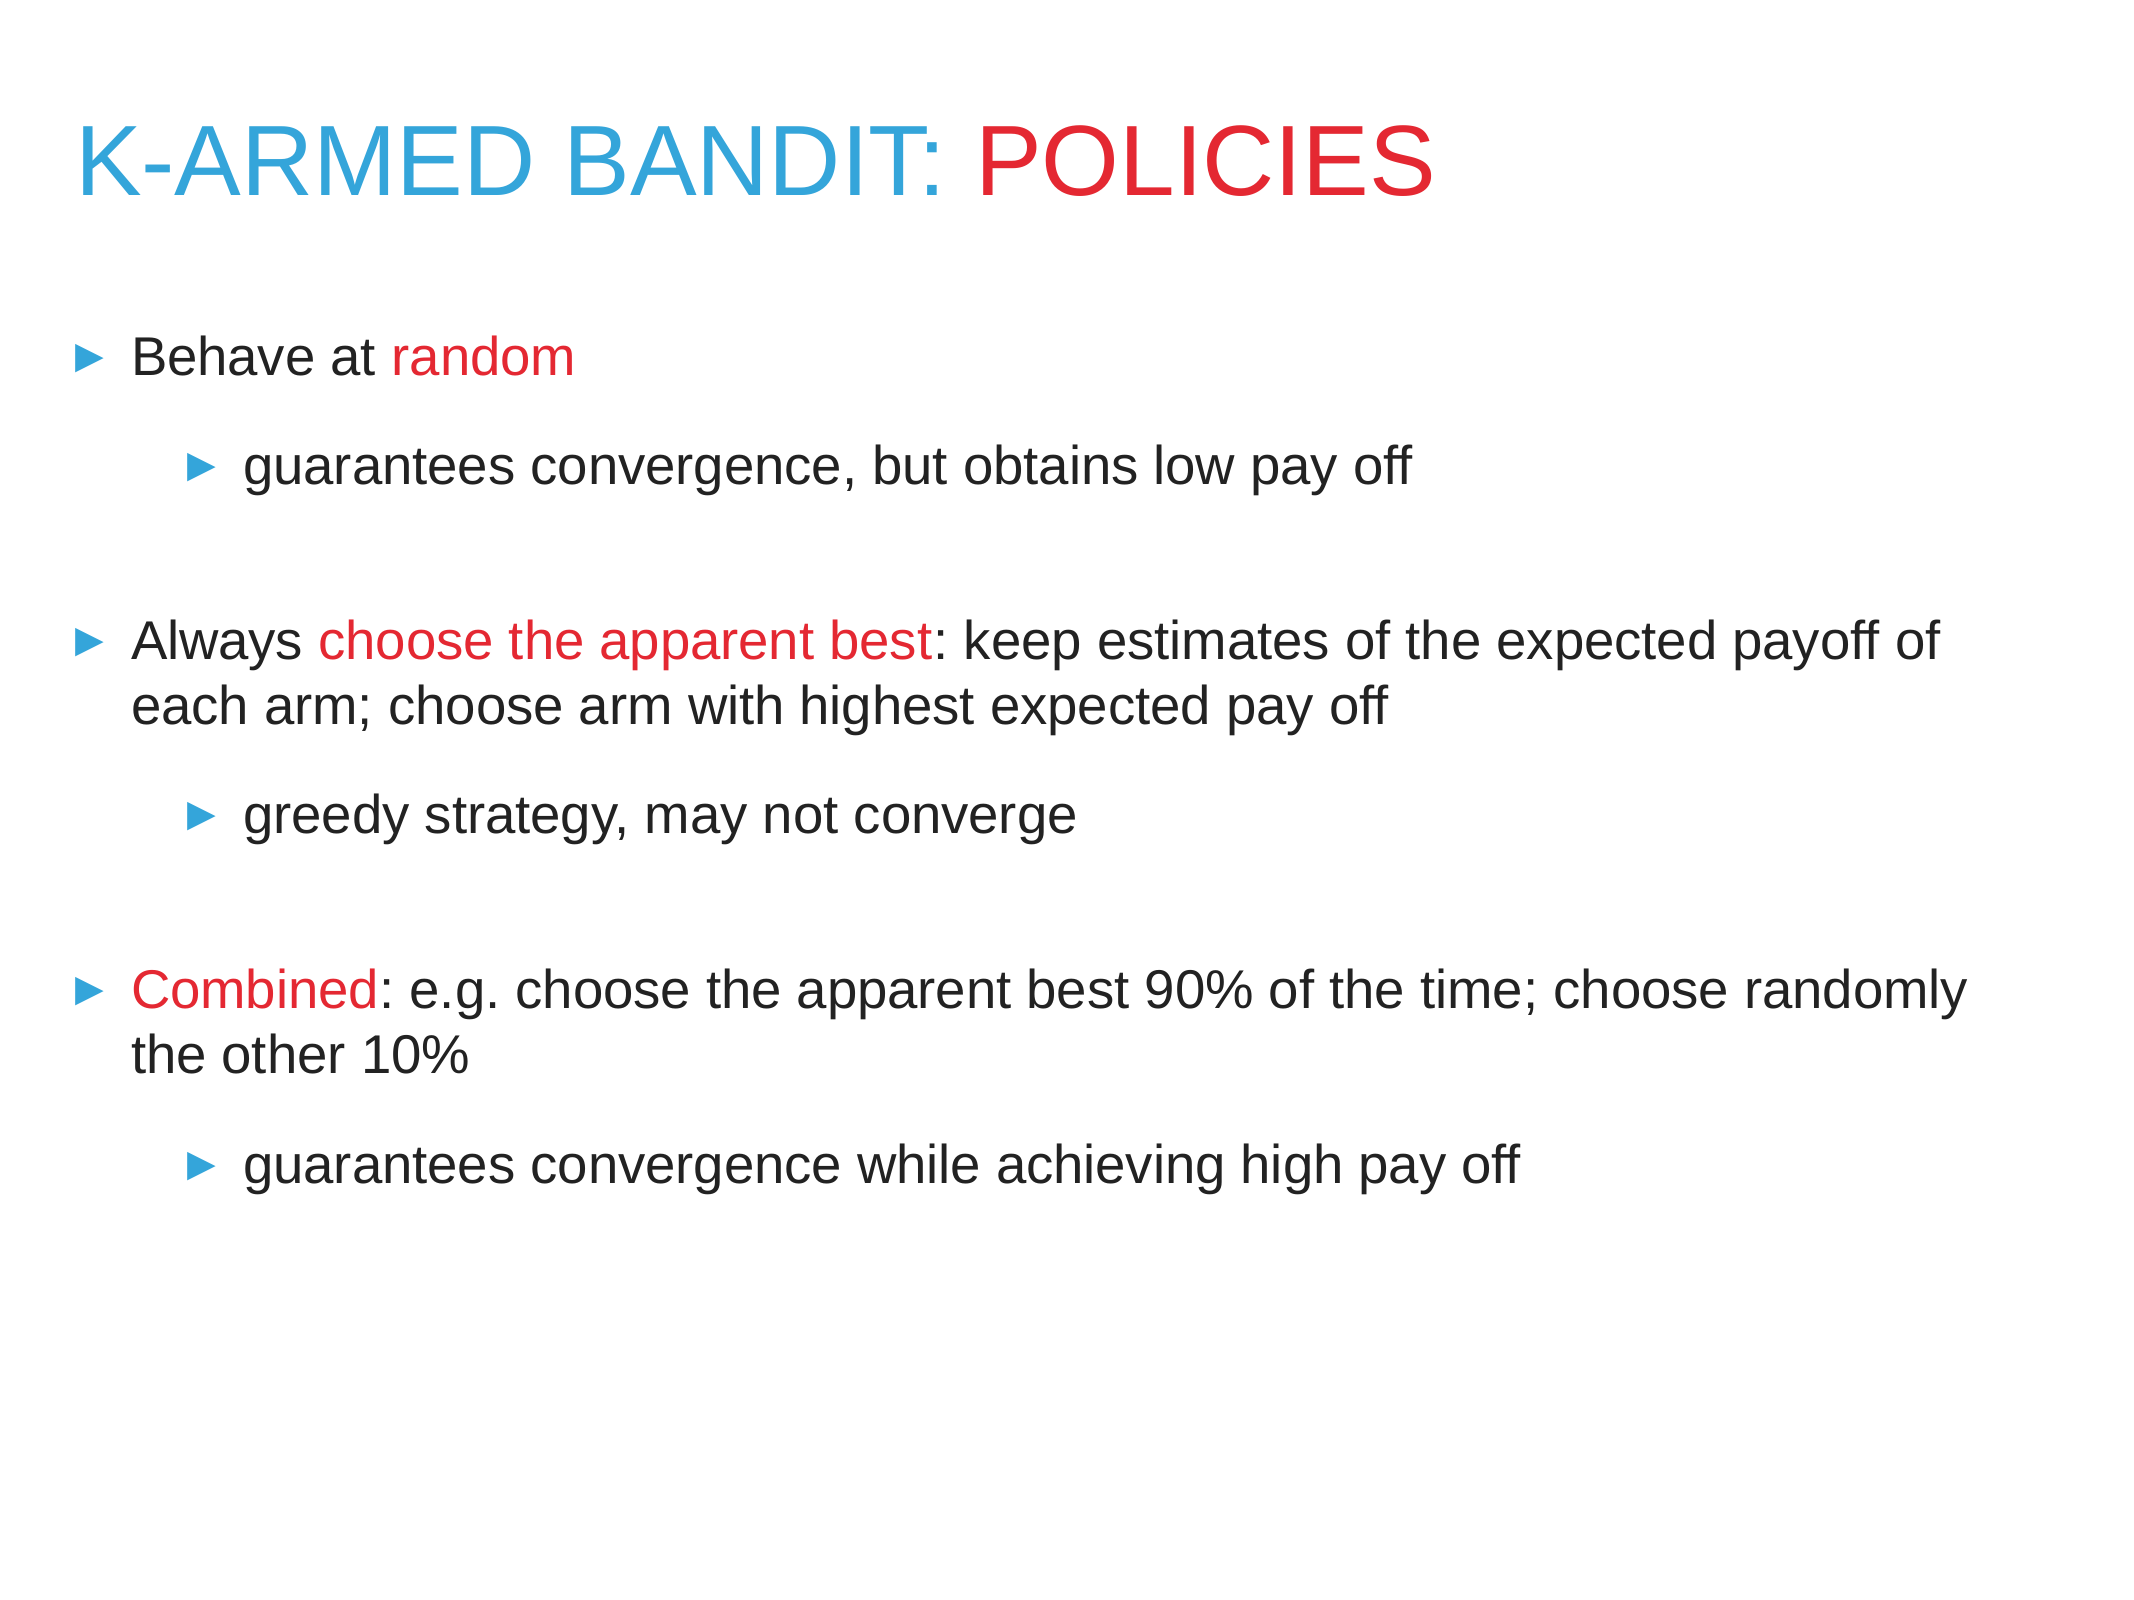

k-Armed Bandit: Policies
Behave at random
guarantees convergence, but obtains low pay off

Always choose the apparent best: keep estimates of the expected payoff of each arm; choose arm with highest expected pay off
greedy strategy, may not converge

Combined: e.g. choose the apparent best 90% of the time; choose randomly the other 10%
guarantees convergence while achieving high pay off